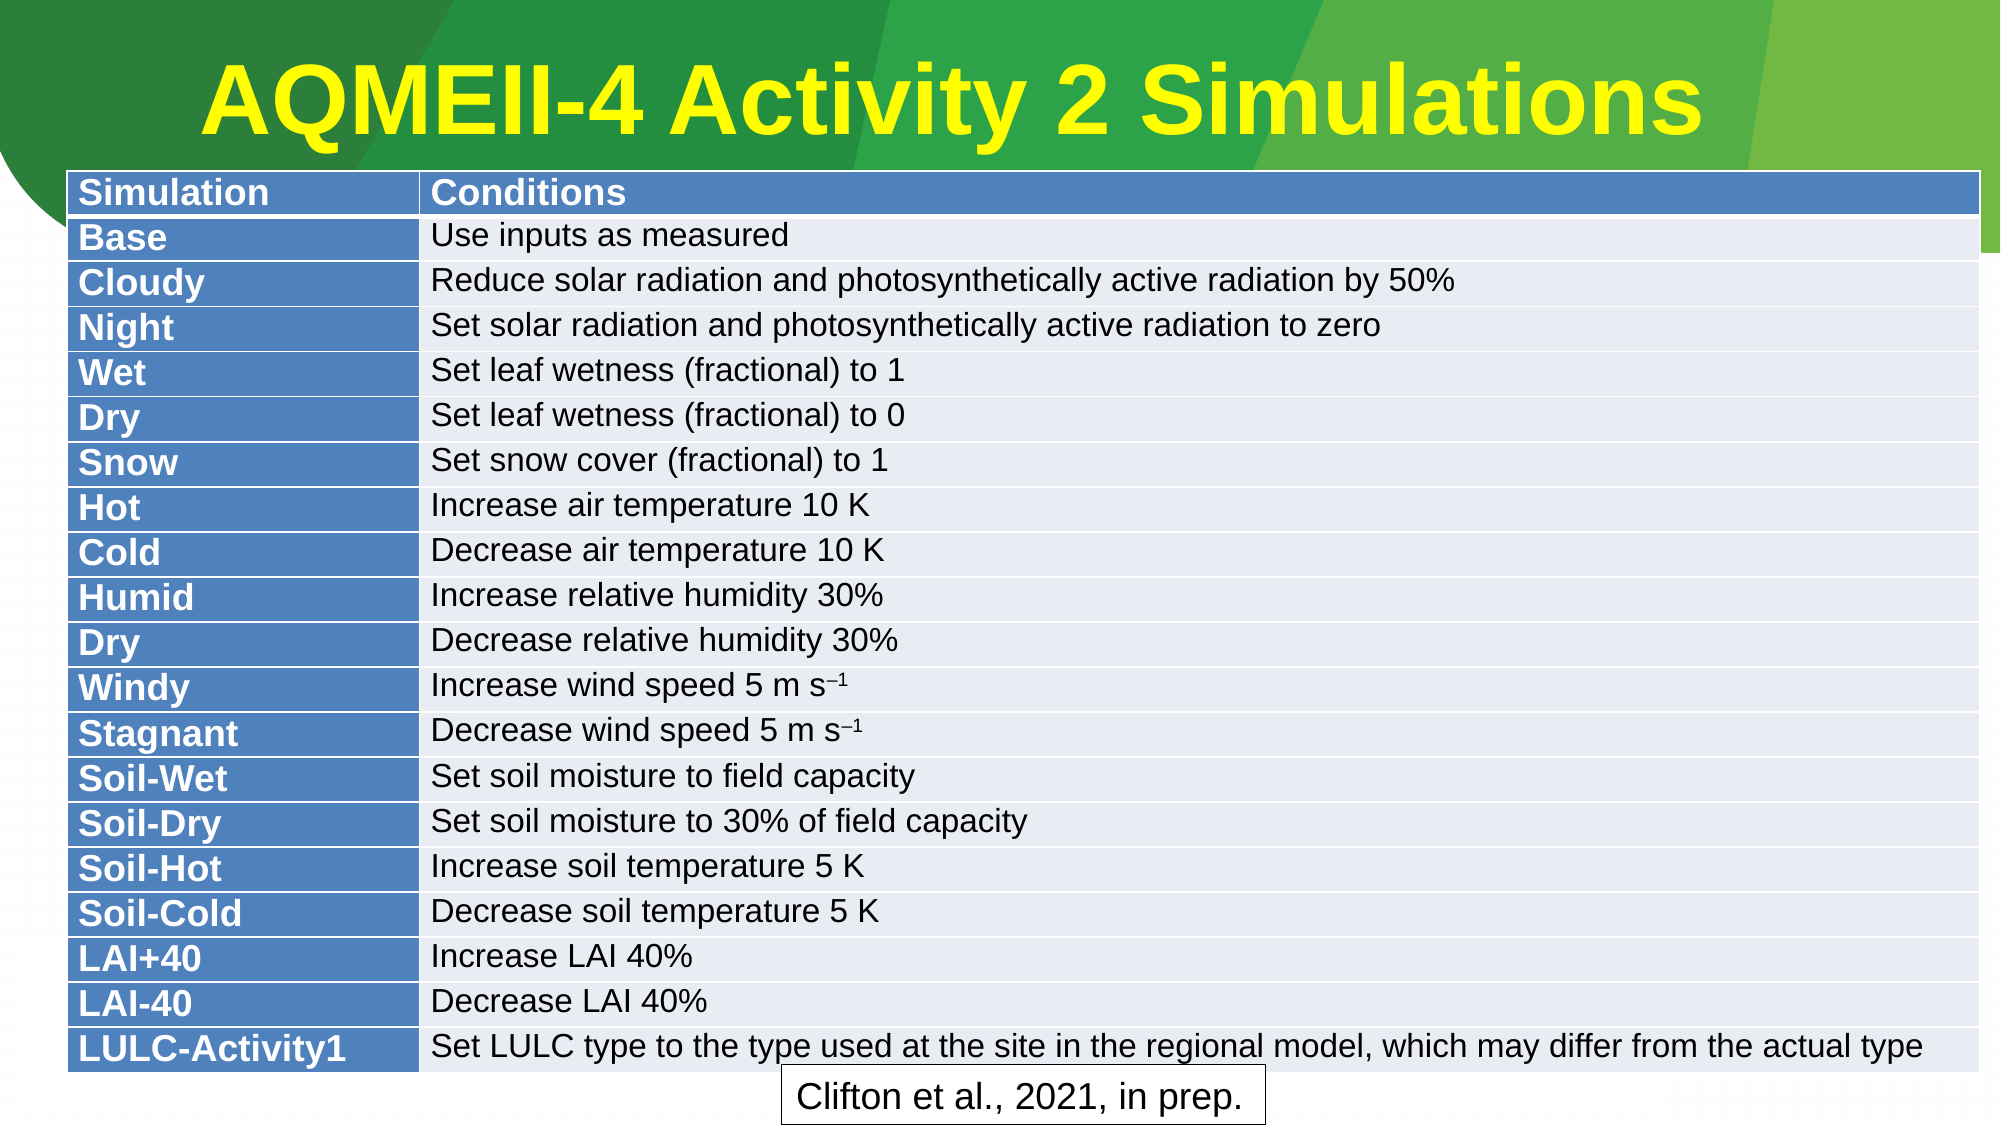

AQMEII-4 Activity 2 Simulations
| Simulation | Conditions |
| --- | --- |
| Base | Use inputs as measured |
| Cloudy | Reduce solar radiation and photosynthetically active radiation by 50% |
| Night | Set solar radiation and photosynthetically active radiation to zero |
| Wet | Set leaf wetness (fractional) to 1 |
| Dry | Set leaf wetness (fractional) to 0 |
| Snow | Set snow cover (fractional) to 1 |
| Hot | Increase air temperature 10 K |
| Cold | Decrease air temperature 10 K |
| Humid | Increase relative humidity 30% |
| Dry | Decrease relative humidity 30% |
| Windy | Increase wind speed 5 m s–1 |
| Stagnant | Decrease wind speed 5 m s–1 |
| Soil-Wet | Set soil moisture to field capacity |
| Soil-Dry | Set soil moisture to 30% of field capacity |
| Soil-Hot | Increase soil temperature 5 K |
| Soil-Cold | Decrease soil temperature 5 K |
| LAI+40 | Increase LAI 40% |
| LAI-40 | Decrease LAI 40% |
| LULC-Activity1 | Set LULC type to the type used at the site in the regional model, which may differ from the actual type |

Clifton et al., 2021, in prep.